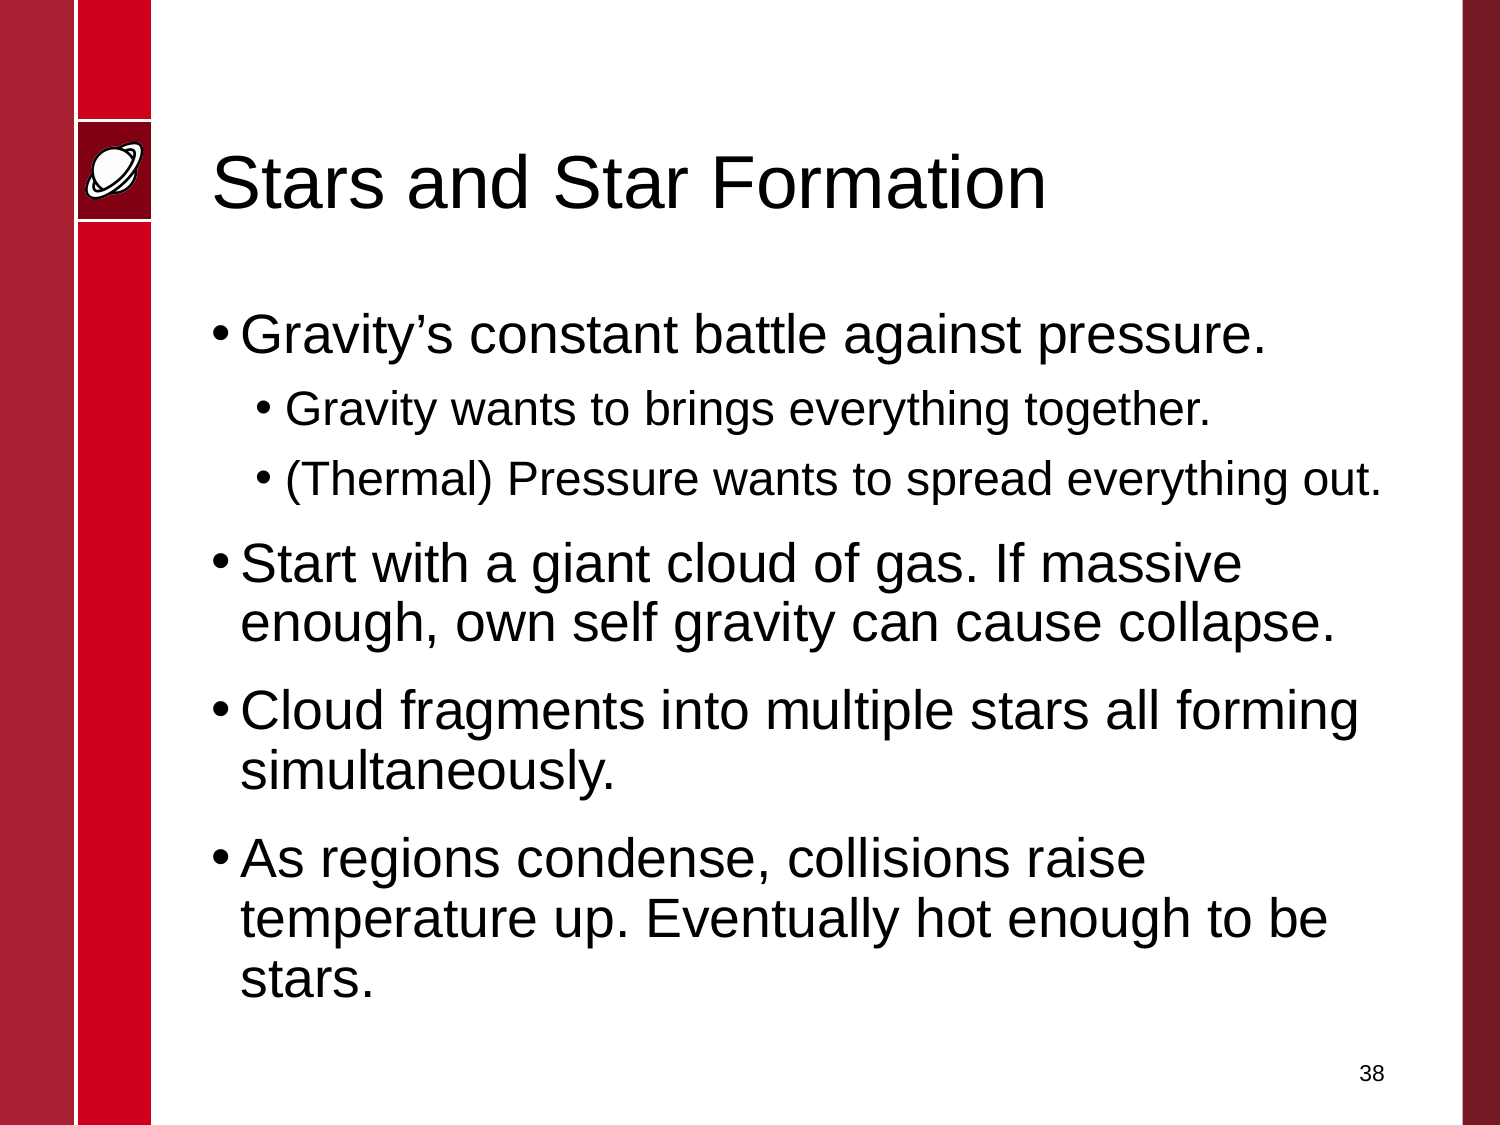

# Stars and Star Formation
Gravity’s constant battle against pressure.
Gravity wants to brings everything together.
(Thermal) Pressure wants to spread everything out.
Start with a giant cloud of gas. If massive enough, own self gravity can cause collapse.
Cloud fragments into multiple stars all forming simultaneously.
As regions condense, collisions raise temperature up. Eventually hot enough to be stars.
38